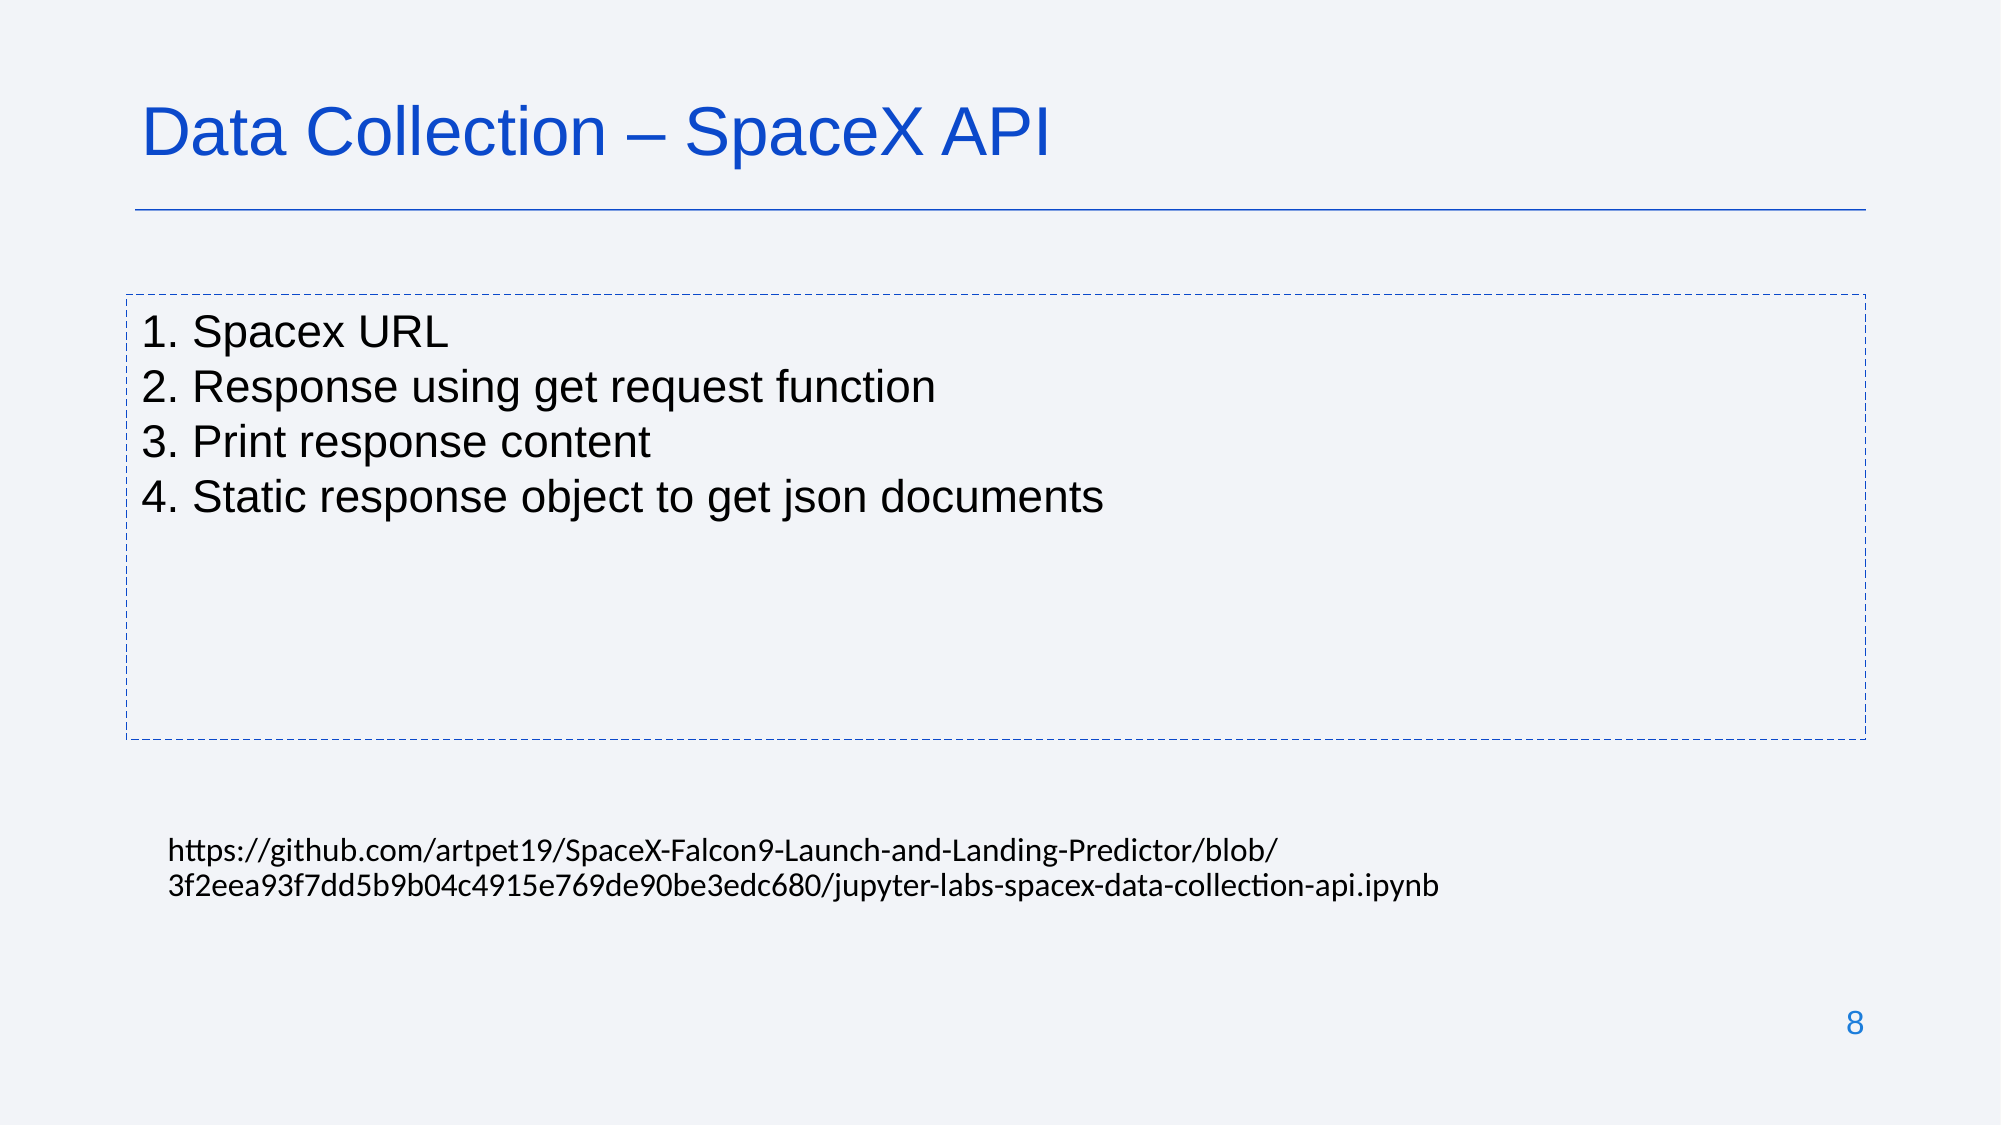

Data Collection – SpaceX API
1. Spacex URL
2. Response using get request function
3. Print response content
4. Static response object to get json documents

https://github.com/artpet19/SpaceX-Falcon9-Launch-and-Landing-Predictor/blob/3f2eea93f7dd5b9b04c4915e769de90be3edc680/jupyter-labs-spacex-data-collection-api.ipynb
8